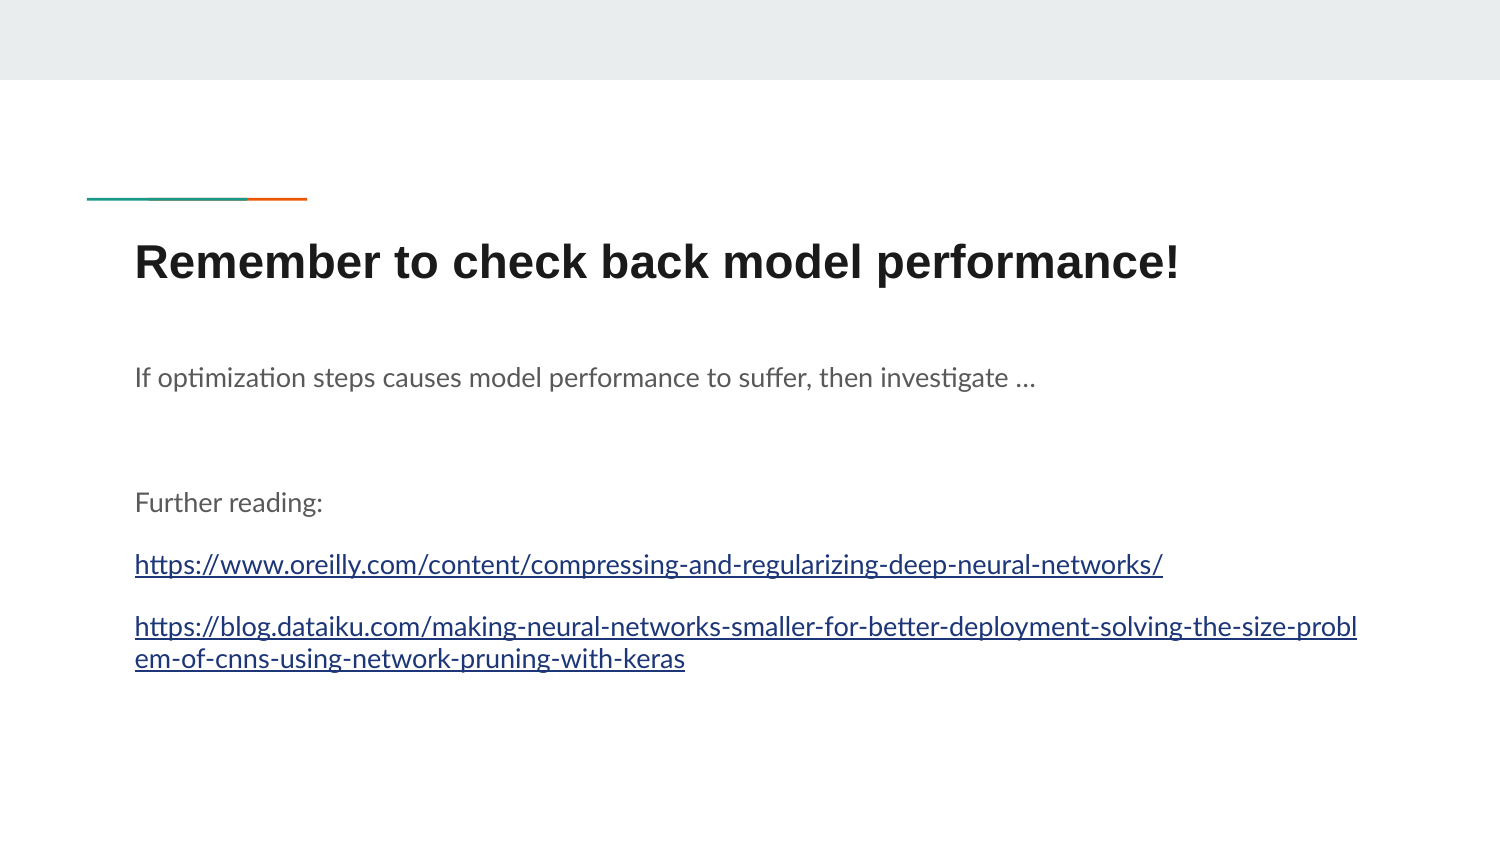

# Remember to check back model performance!
If optimization steps causes model performance to suffer, then investigate …

Further reading:
https://www.oreilly.com/content/compressing-and-regularizing-deep-neural-networks/
https://blog.dataiku.com/making-neural-networks-smaller-for-better-deployment-solving-the-size-problem-of-cnns-using-network-pruning-with-keras